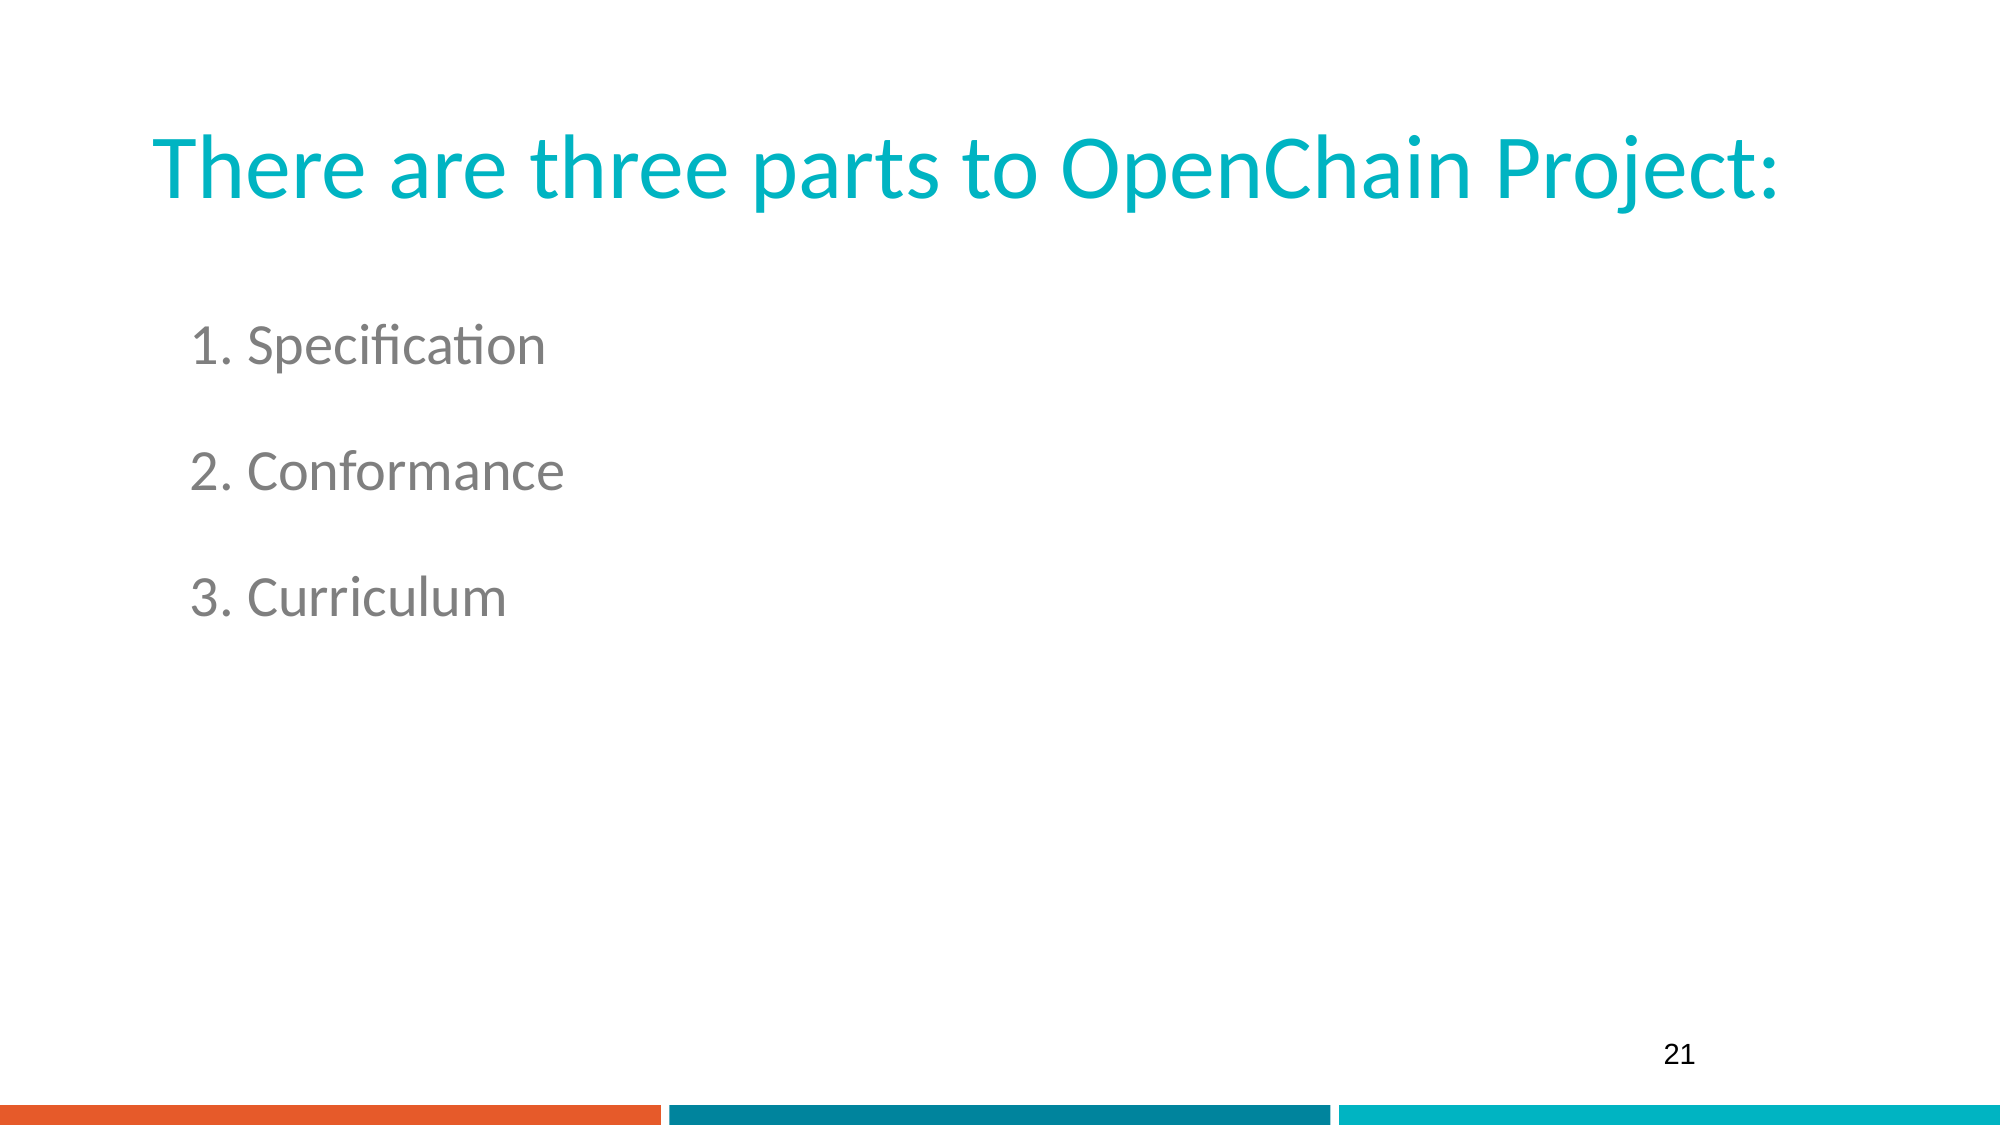

# There are three parts to OpenChain Project:
 Specification

 Conformance

 Curriculum
21